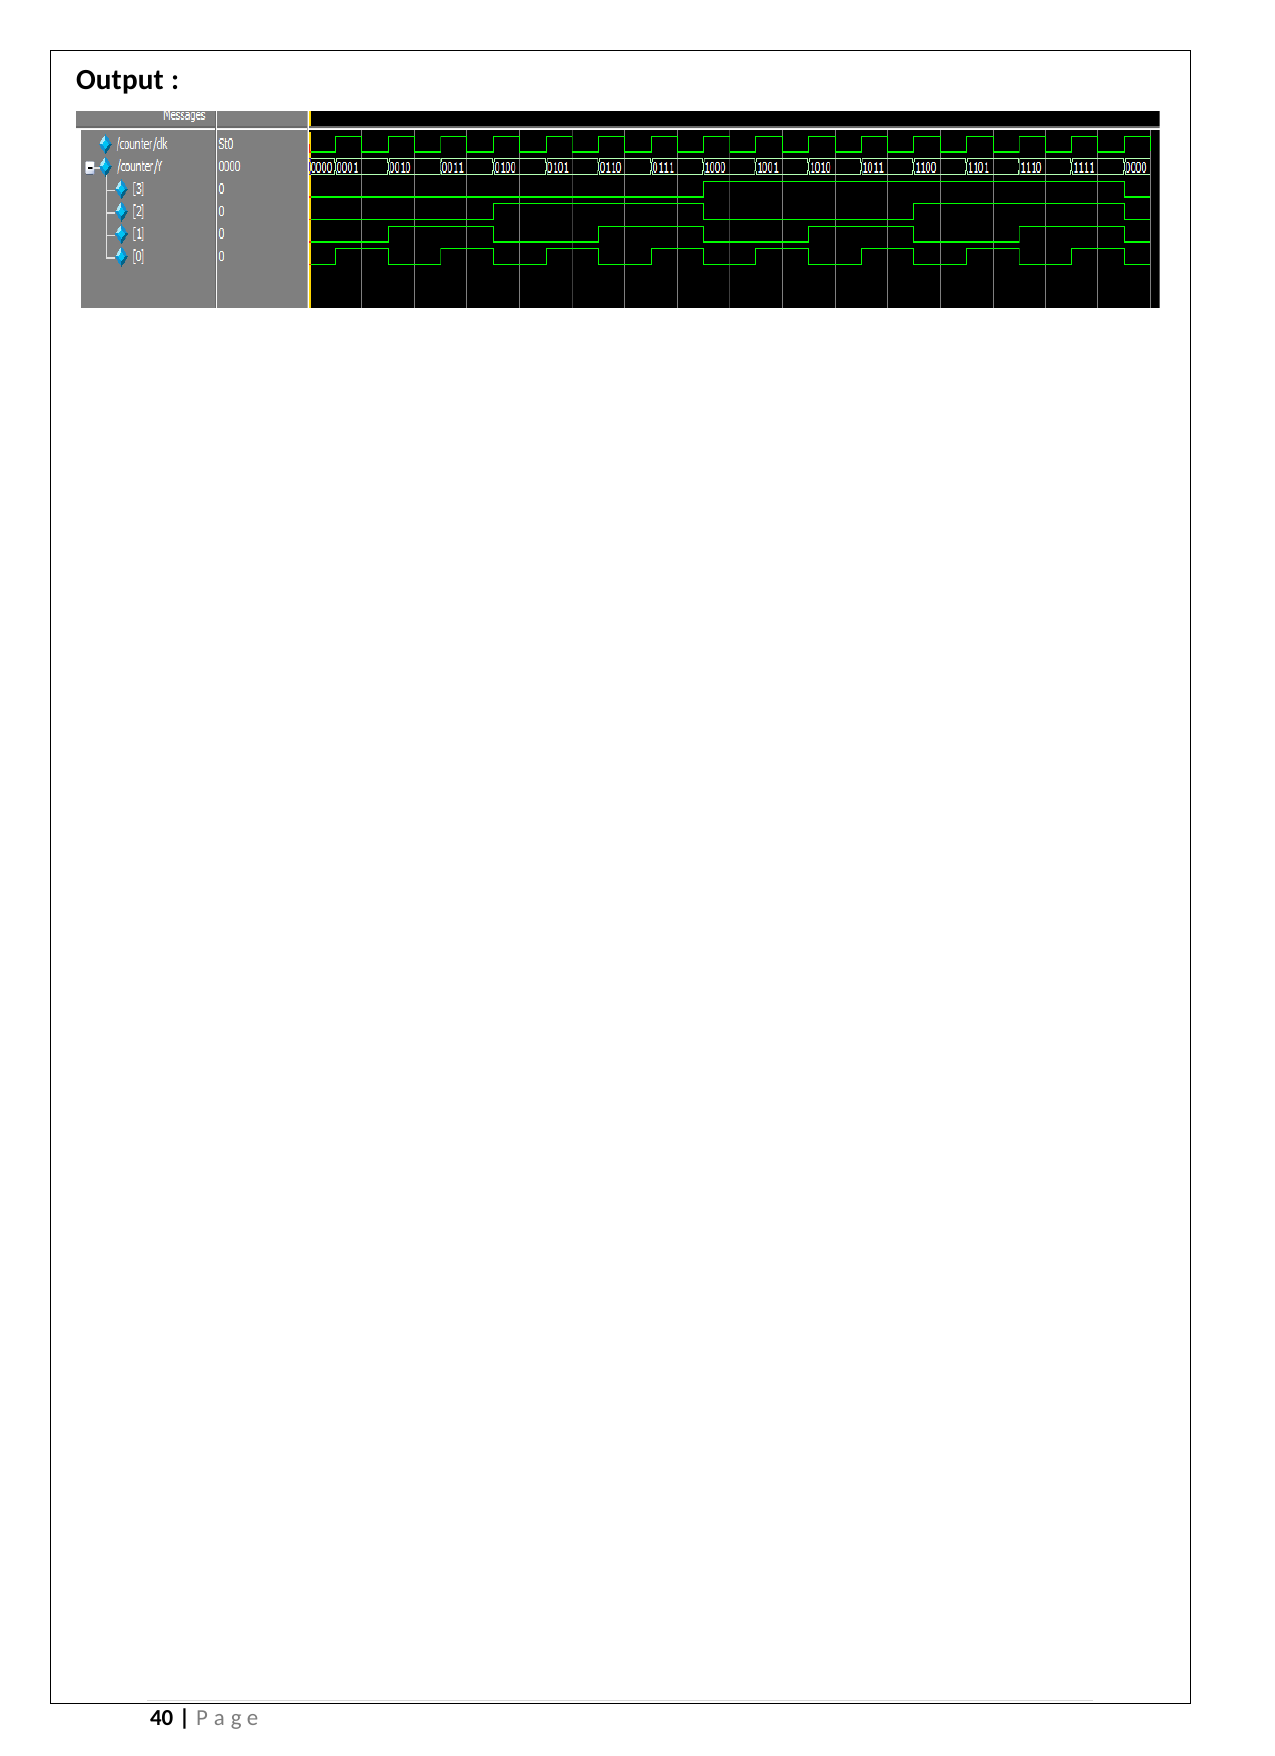

Output :

40 | P a g e